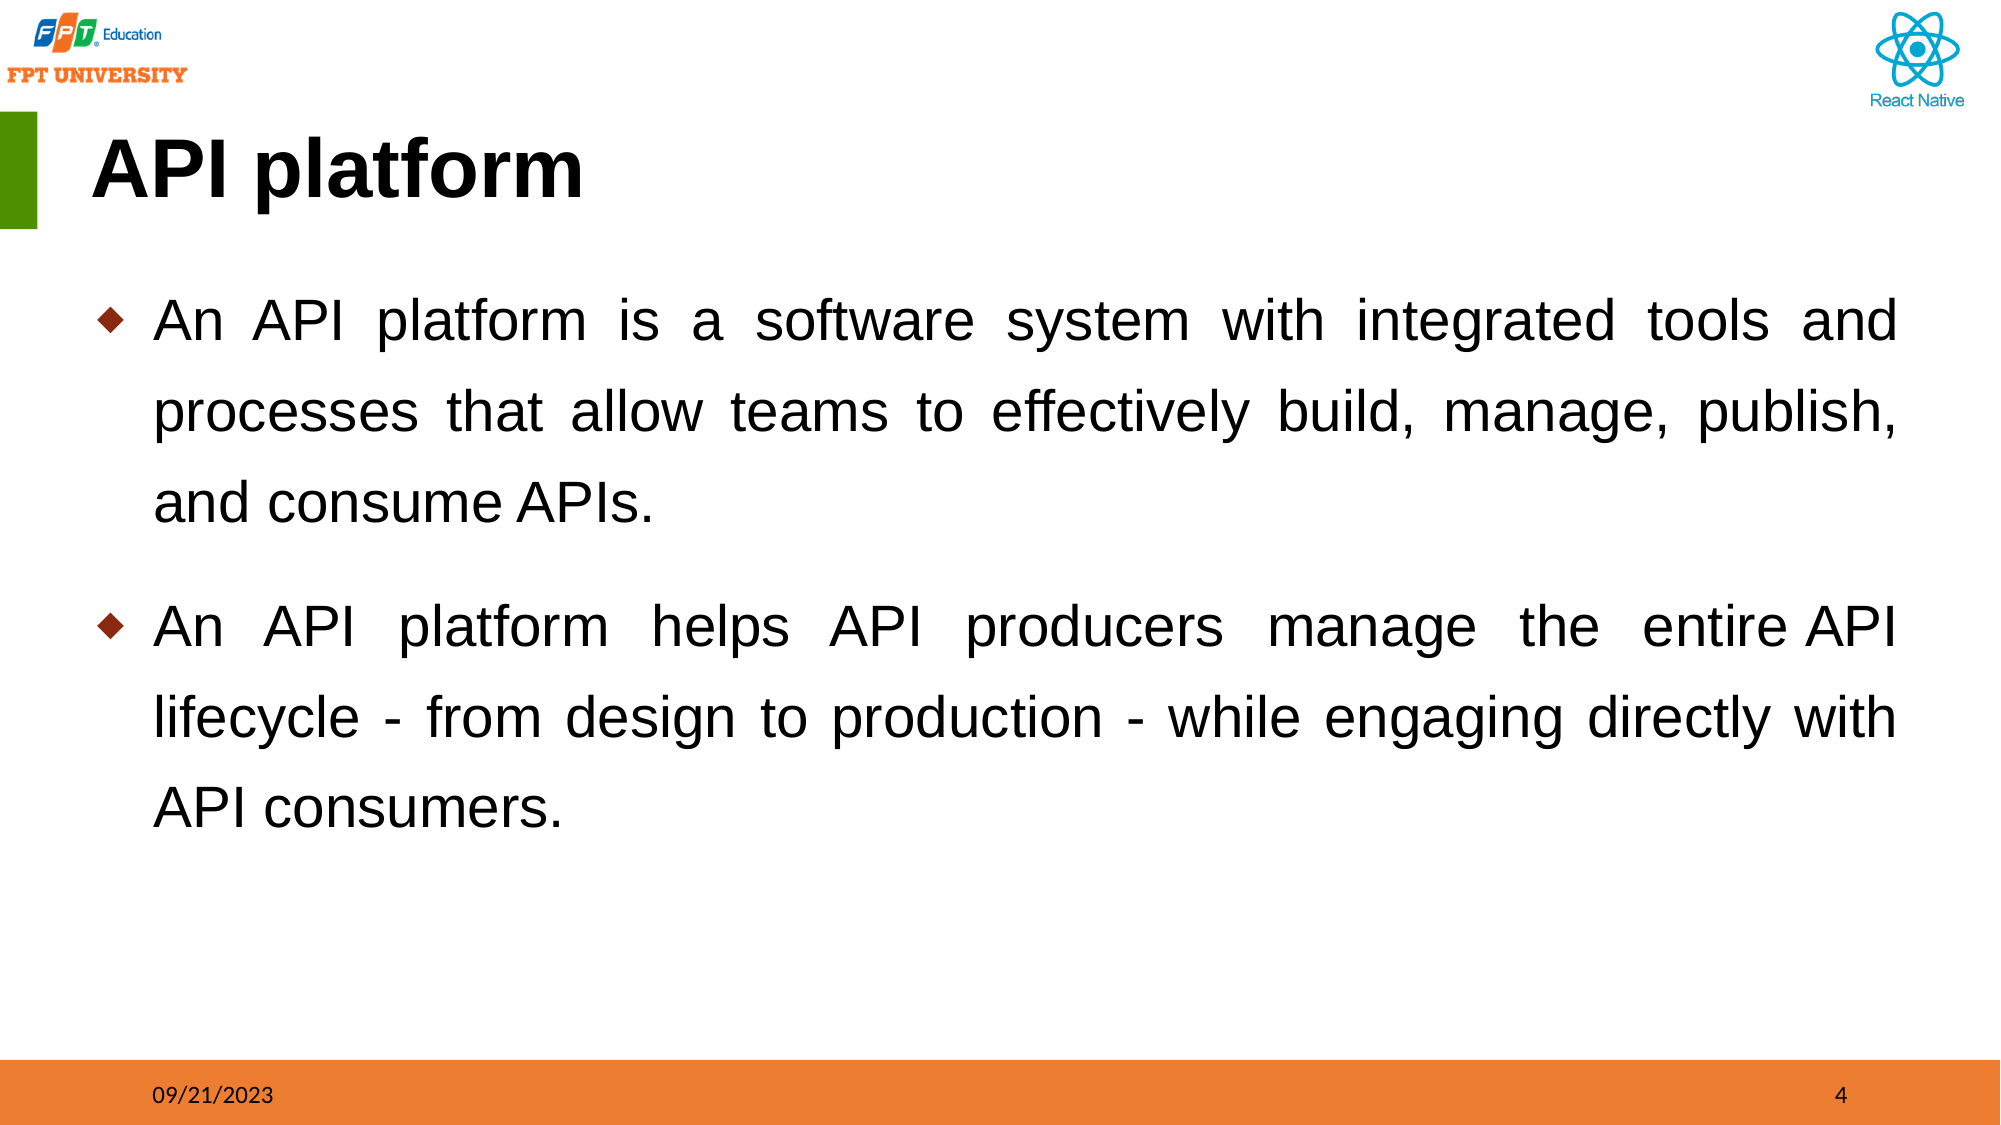

# API platform
An API platform is a software system with integrated tools and processes that allow teams to effectively build, manage, publish, and consume APIs.
An API platform helps API producers manage the entire API lifecycle - from design to production - while engaging directly with API consumers.
09/21/2023
4